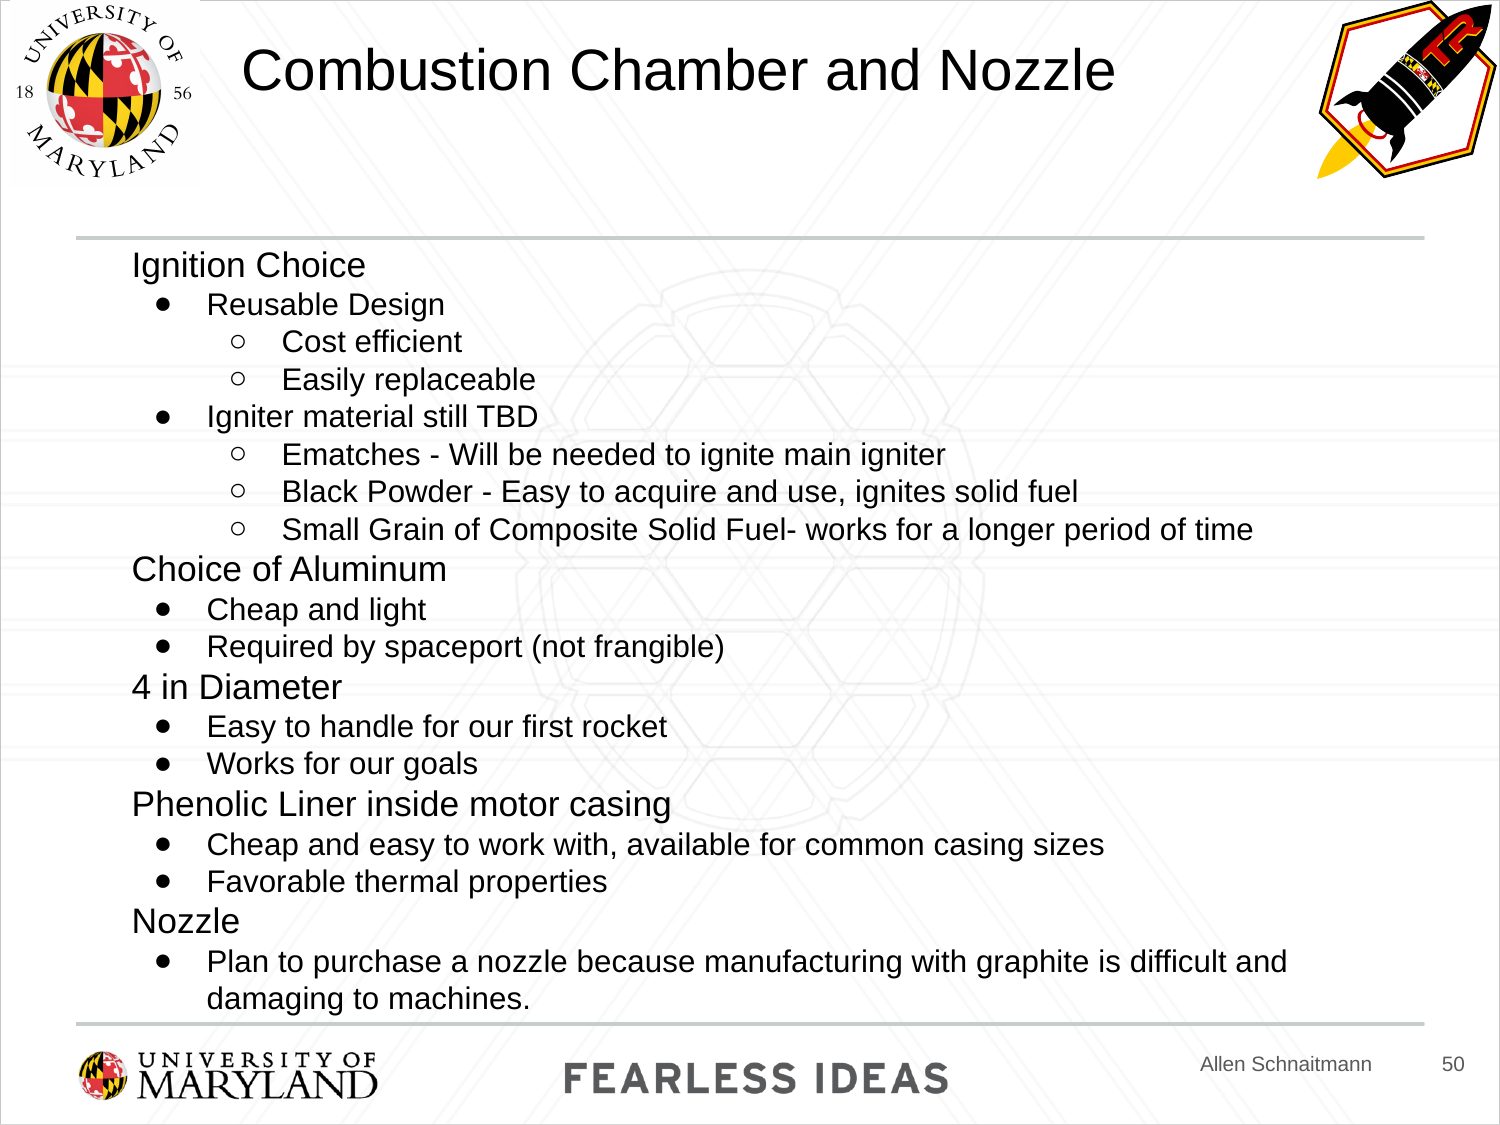

# Combustion Chamber and Nozzle
Ignition Choice
Reusable Design
Cost efficient
Easily replaceable
Igniter material still TBD
Ematches - Will be needed to ignite main igniter
Black Powder - Easy to acquire and use, ignites solid fuel
Small Grain of Composite Solid Fuel- works for a longer period of time
Choice of Aluminum
Cheap and light
Required by spaceport (not frangible)
4 in Diameter
Easy to handle for our first rocket
Works for our goals
Phenolic Liner inside motor casing
Cheap and easy to work with, available for common casing sizes
Favorable thermal properties
Nozzle
Plan to purchase a nozzle because manufacturing with graphite is difficult and damaging to machines.
50
Allen Schnaitmann